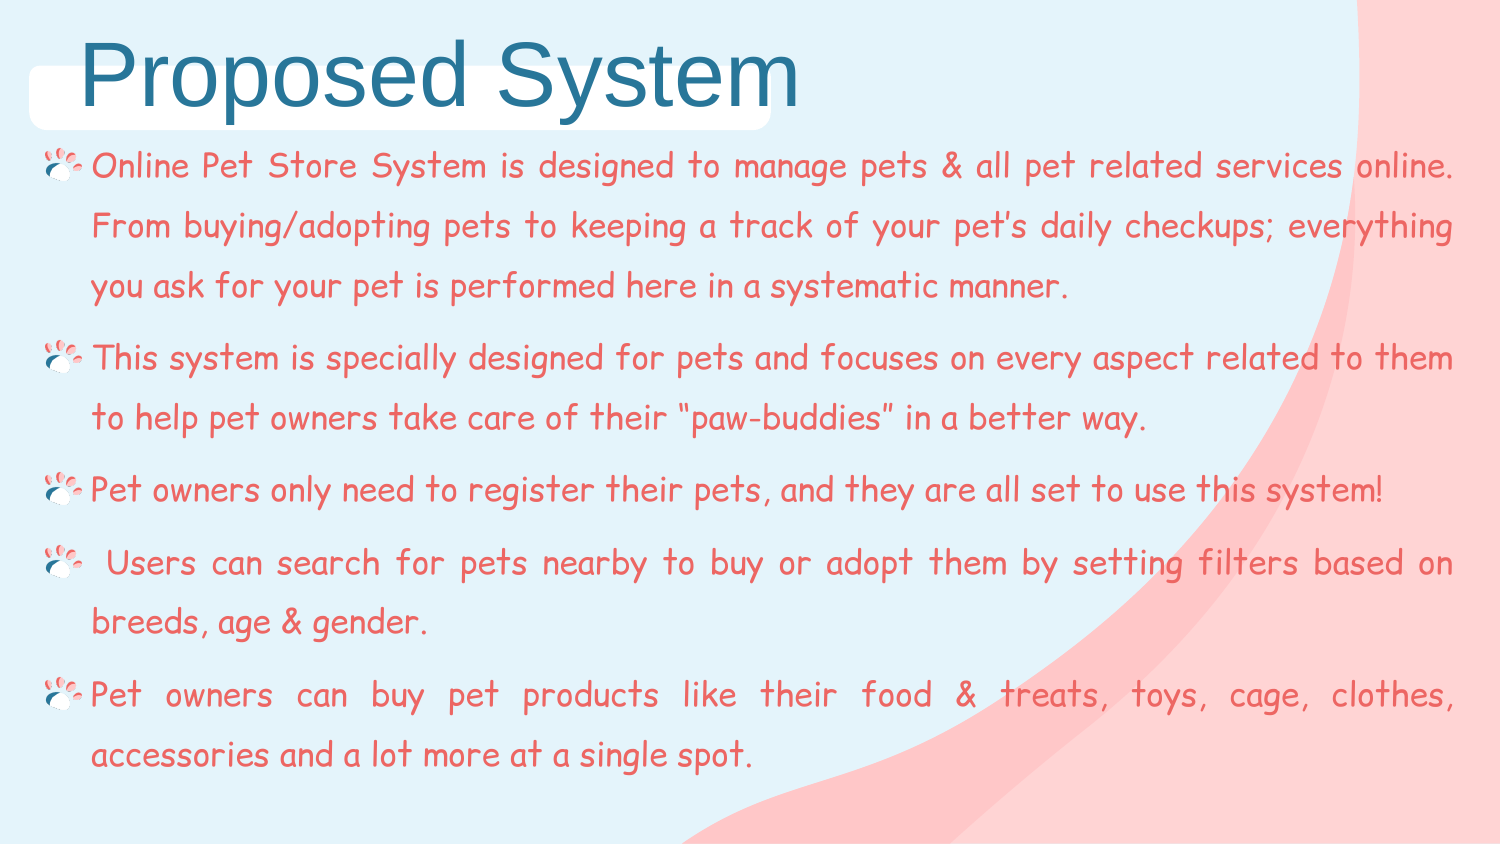

# Proposed System

Online Pet Store System is designed to manage pets & all pet related services online. From buying/adopting pets to keeping a track of your pet’s daily checkups; everything you ask for your pet is performed here in a systematic manner.
This system is specially designed for pets and focuses on every aspect related to them to help pet owners take care of their “paw-buddies” in a better way.
Pet owners only need to register their pets, and they are all set to use this system!
 Users can search for pets nearby to buy or adopt them by setting filters based on breeds, age & gender.
Pet owners can buy pet products like their food & treats, toys, cage, clothes, accessories and a lot more at a single spot.